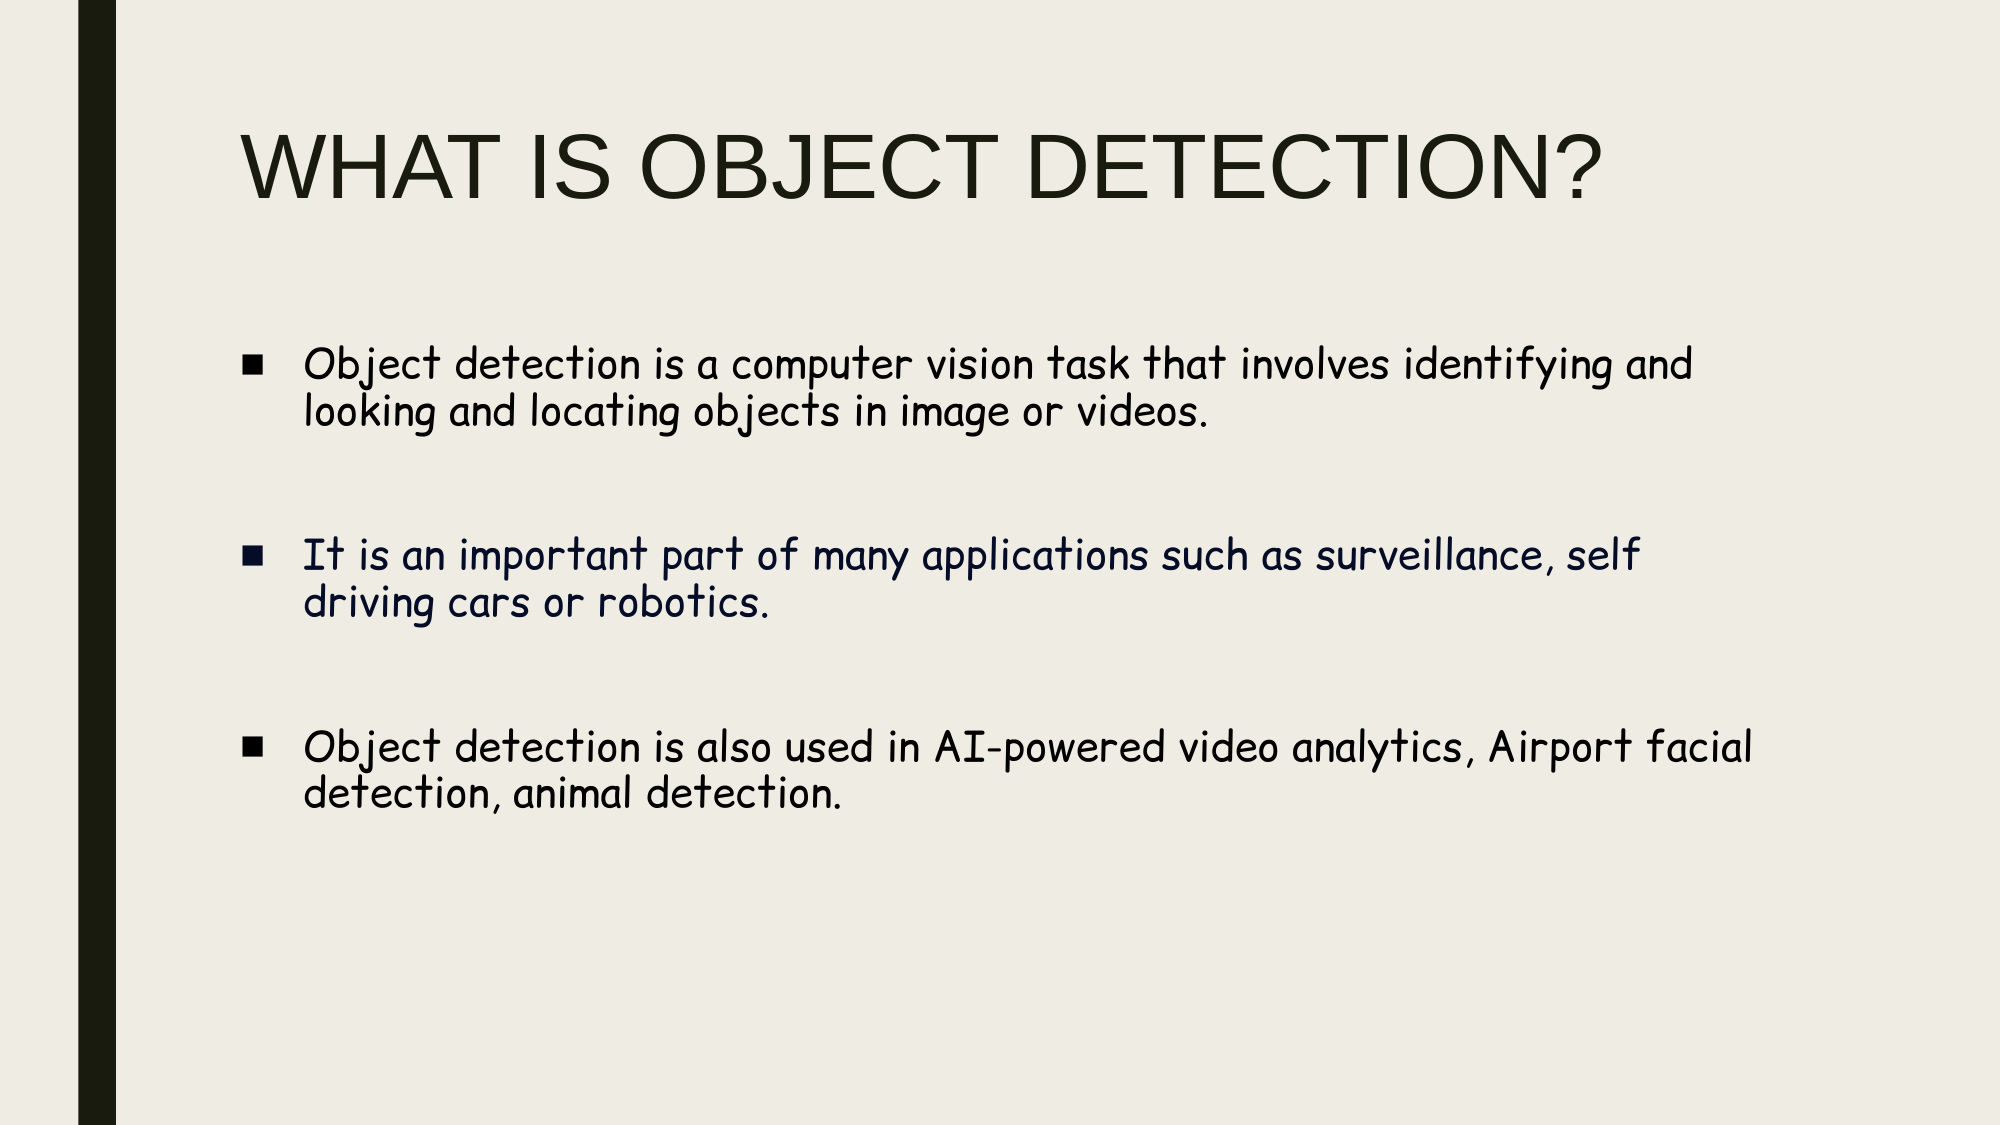

# WHAT IS OBJECT DETECTION?
Object detection is a computer vision task that involves identifying and looking and locating objects in image or videos.

It is an important part of many applications such as surveillance, self driving cars or robotics.

Object detection is also used in AI-powered video analytics, Airport facial detection, animal detection.